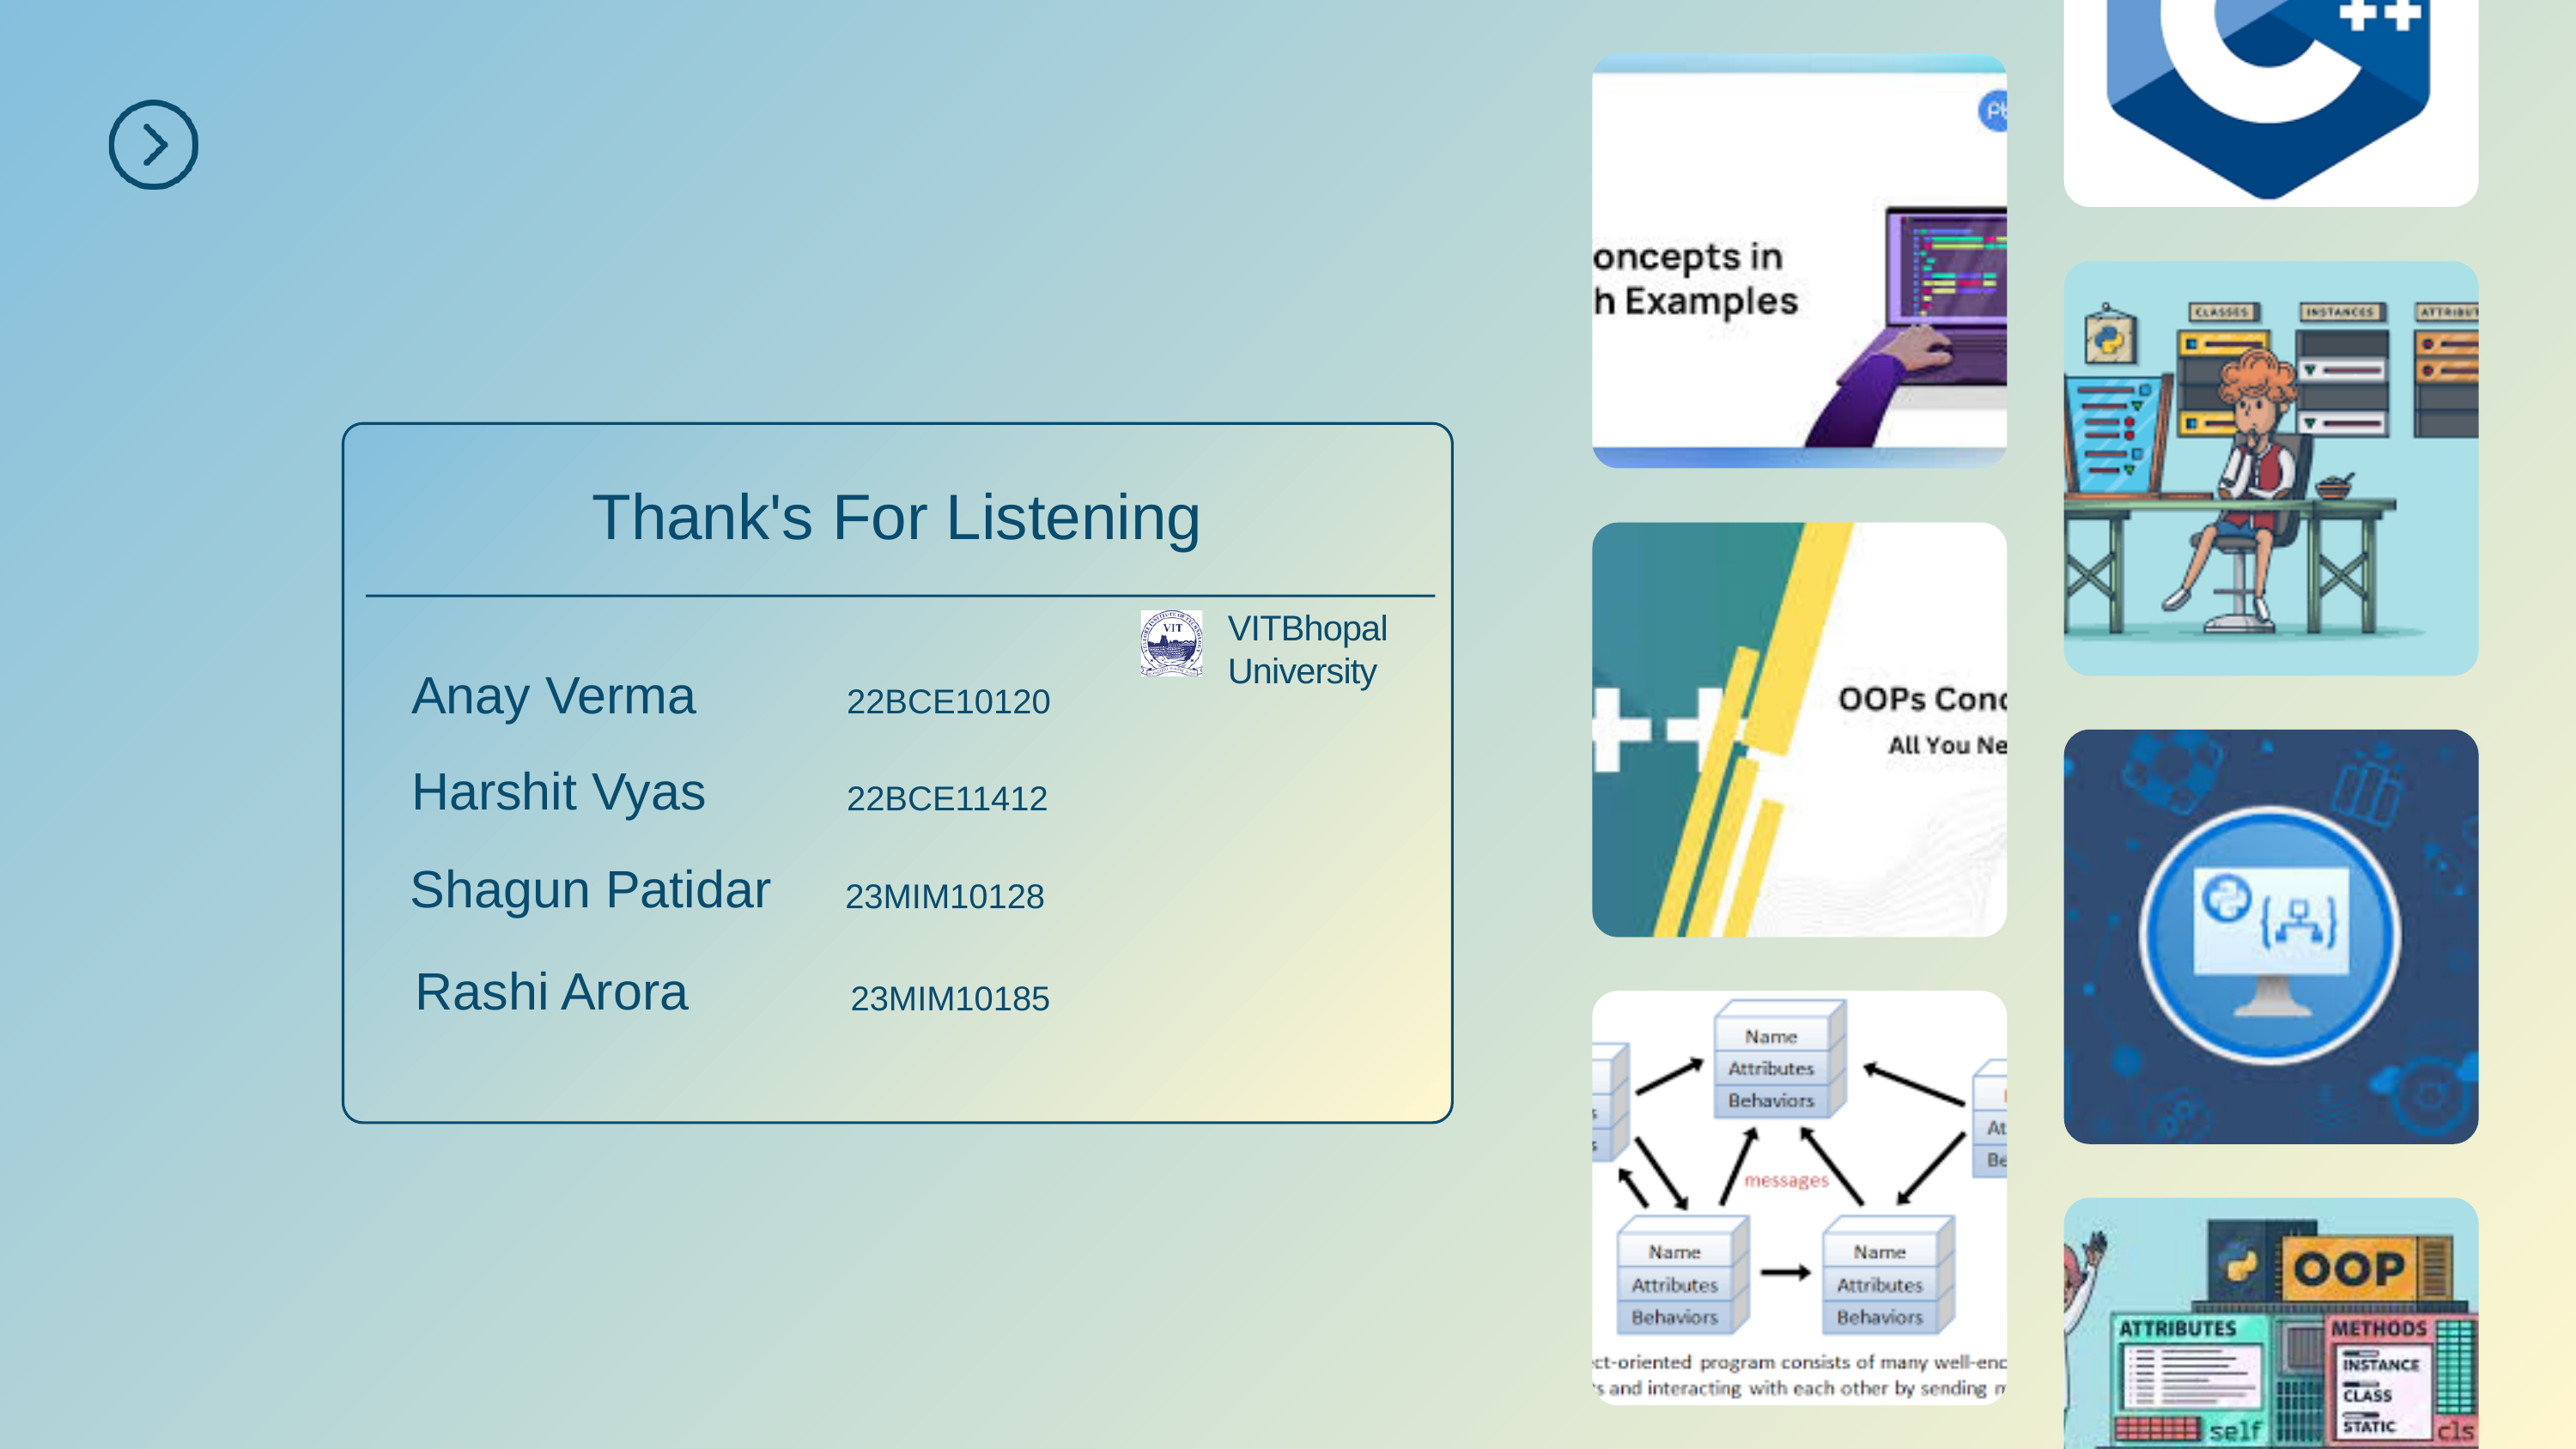

Thank's For Listening

VITBhopal University

Anay Verma
22BCE10120

Harshit Vyas
22BCE11412
Shagun Patidar
23MIM10128

Rashi Arora

23MIM10185